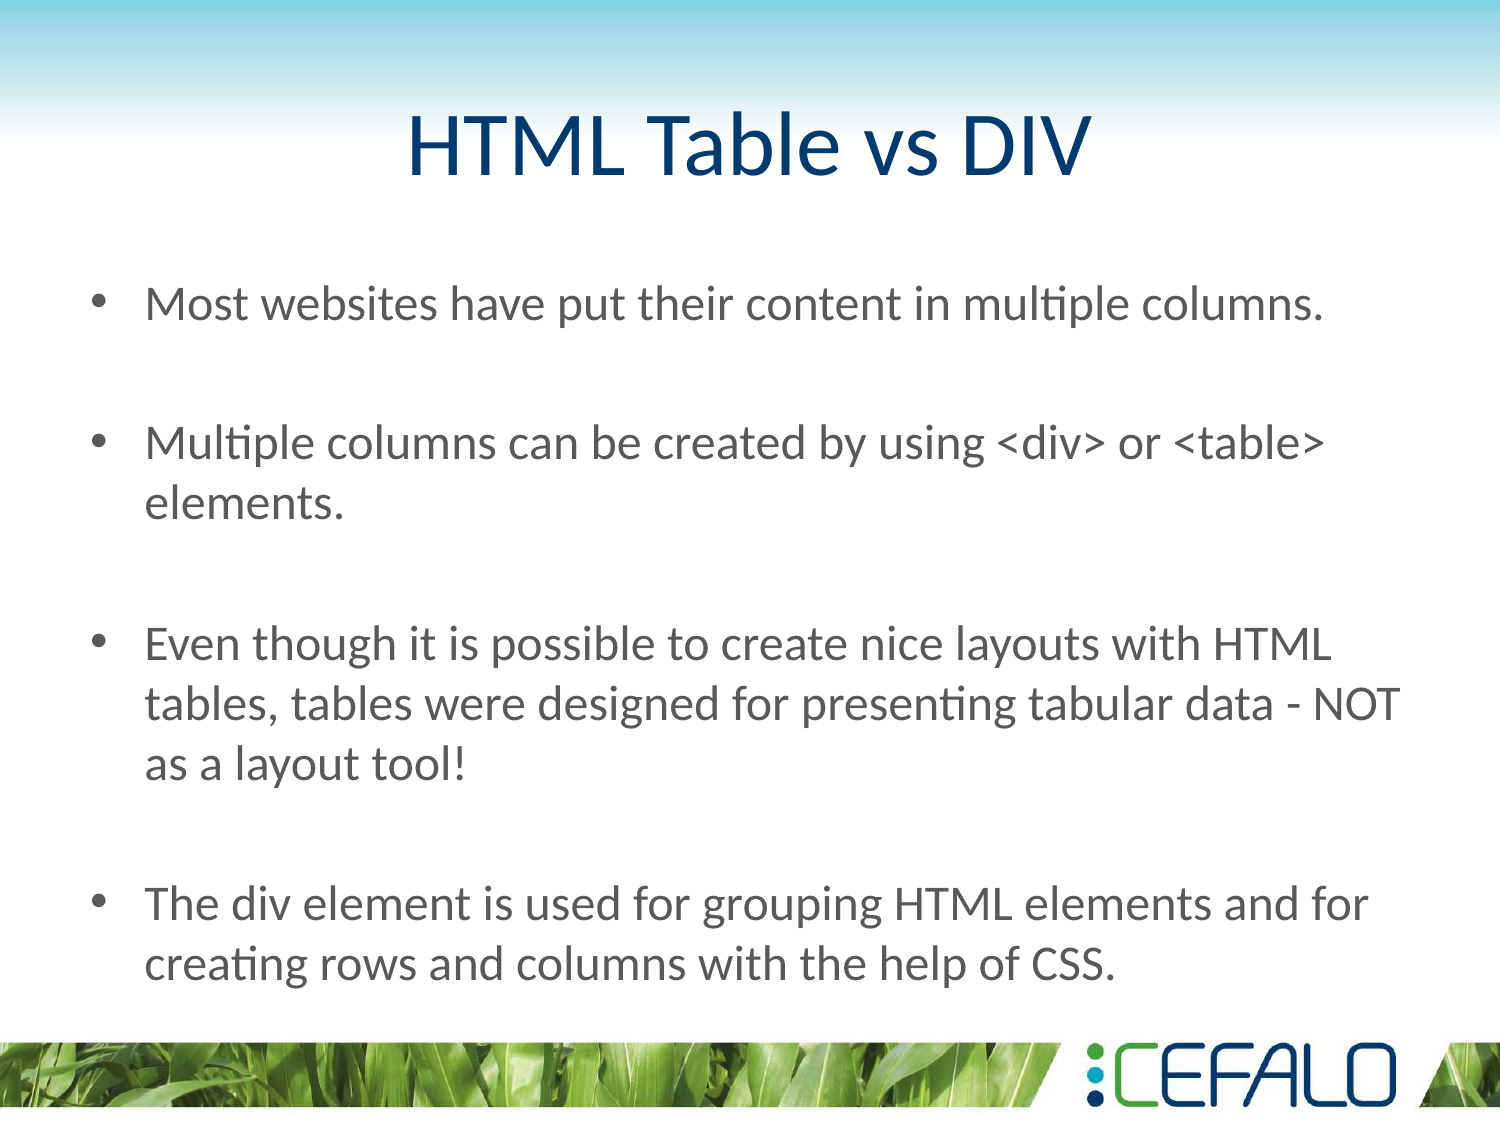

# HTML Table vs DIV
Most websites have put their content in multiple columns.

Multiple columns can be created by using <div> or <table> elements.

Even though it is possible to create nice layouts with HTML tables, tables were designed for presenting tabular data - NOT as a layout tool!

The div element is used for grouping HTML elements and for creating rows and columns with the help of CSS.